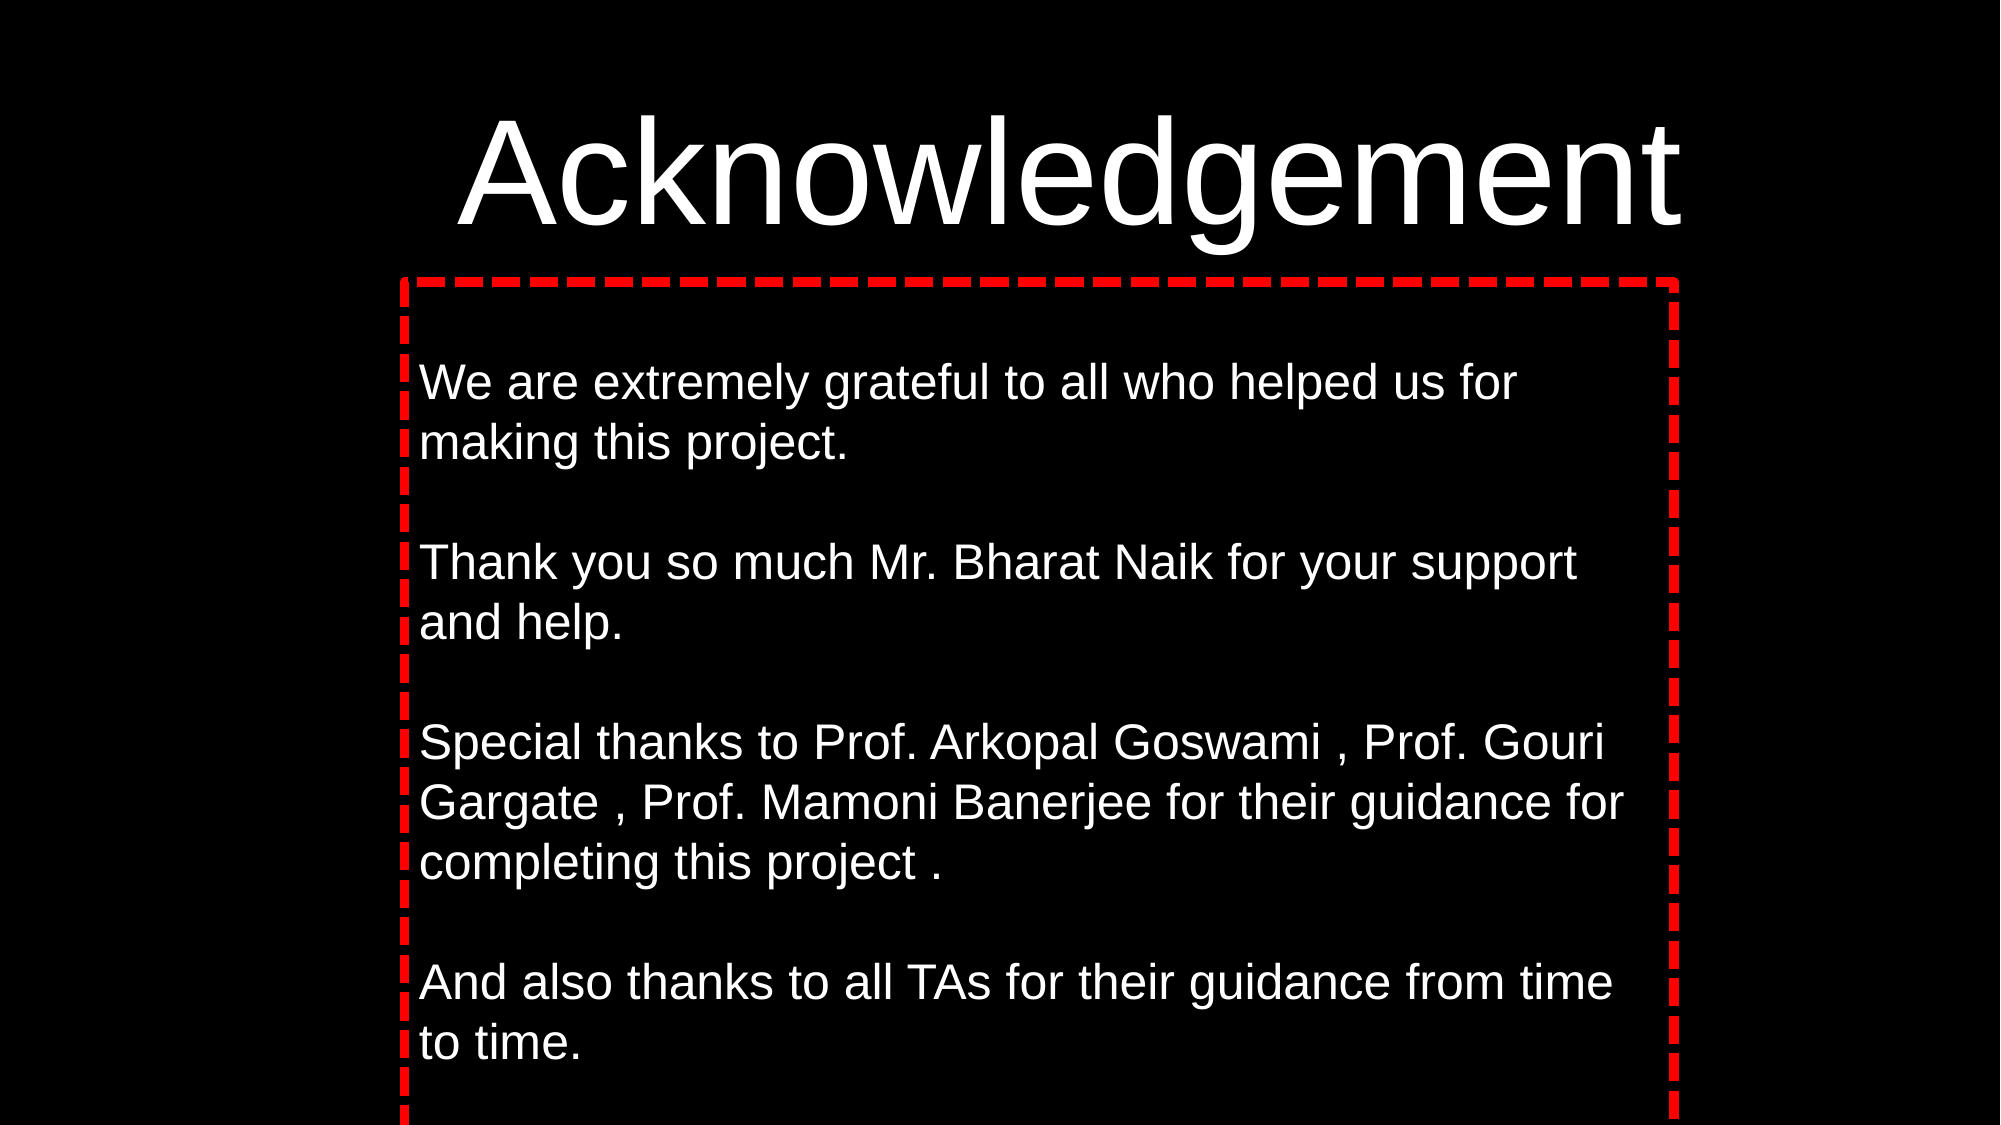

# Acknowledgement

We are extremely grateful to all who helped us for making this project.

Thank you so much Mr. Bharat Naik for your support and help.

Special thanks to Prof. Arkopal Goswami , Prof. Gouri Gargate , Prof. Mamoni Banerjee for their guidance for completing this project .

And also thanks to all TAs for their guidance from time to time.